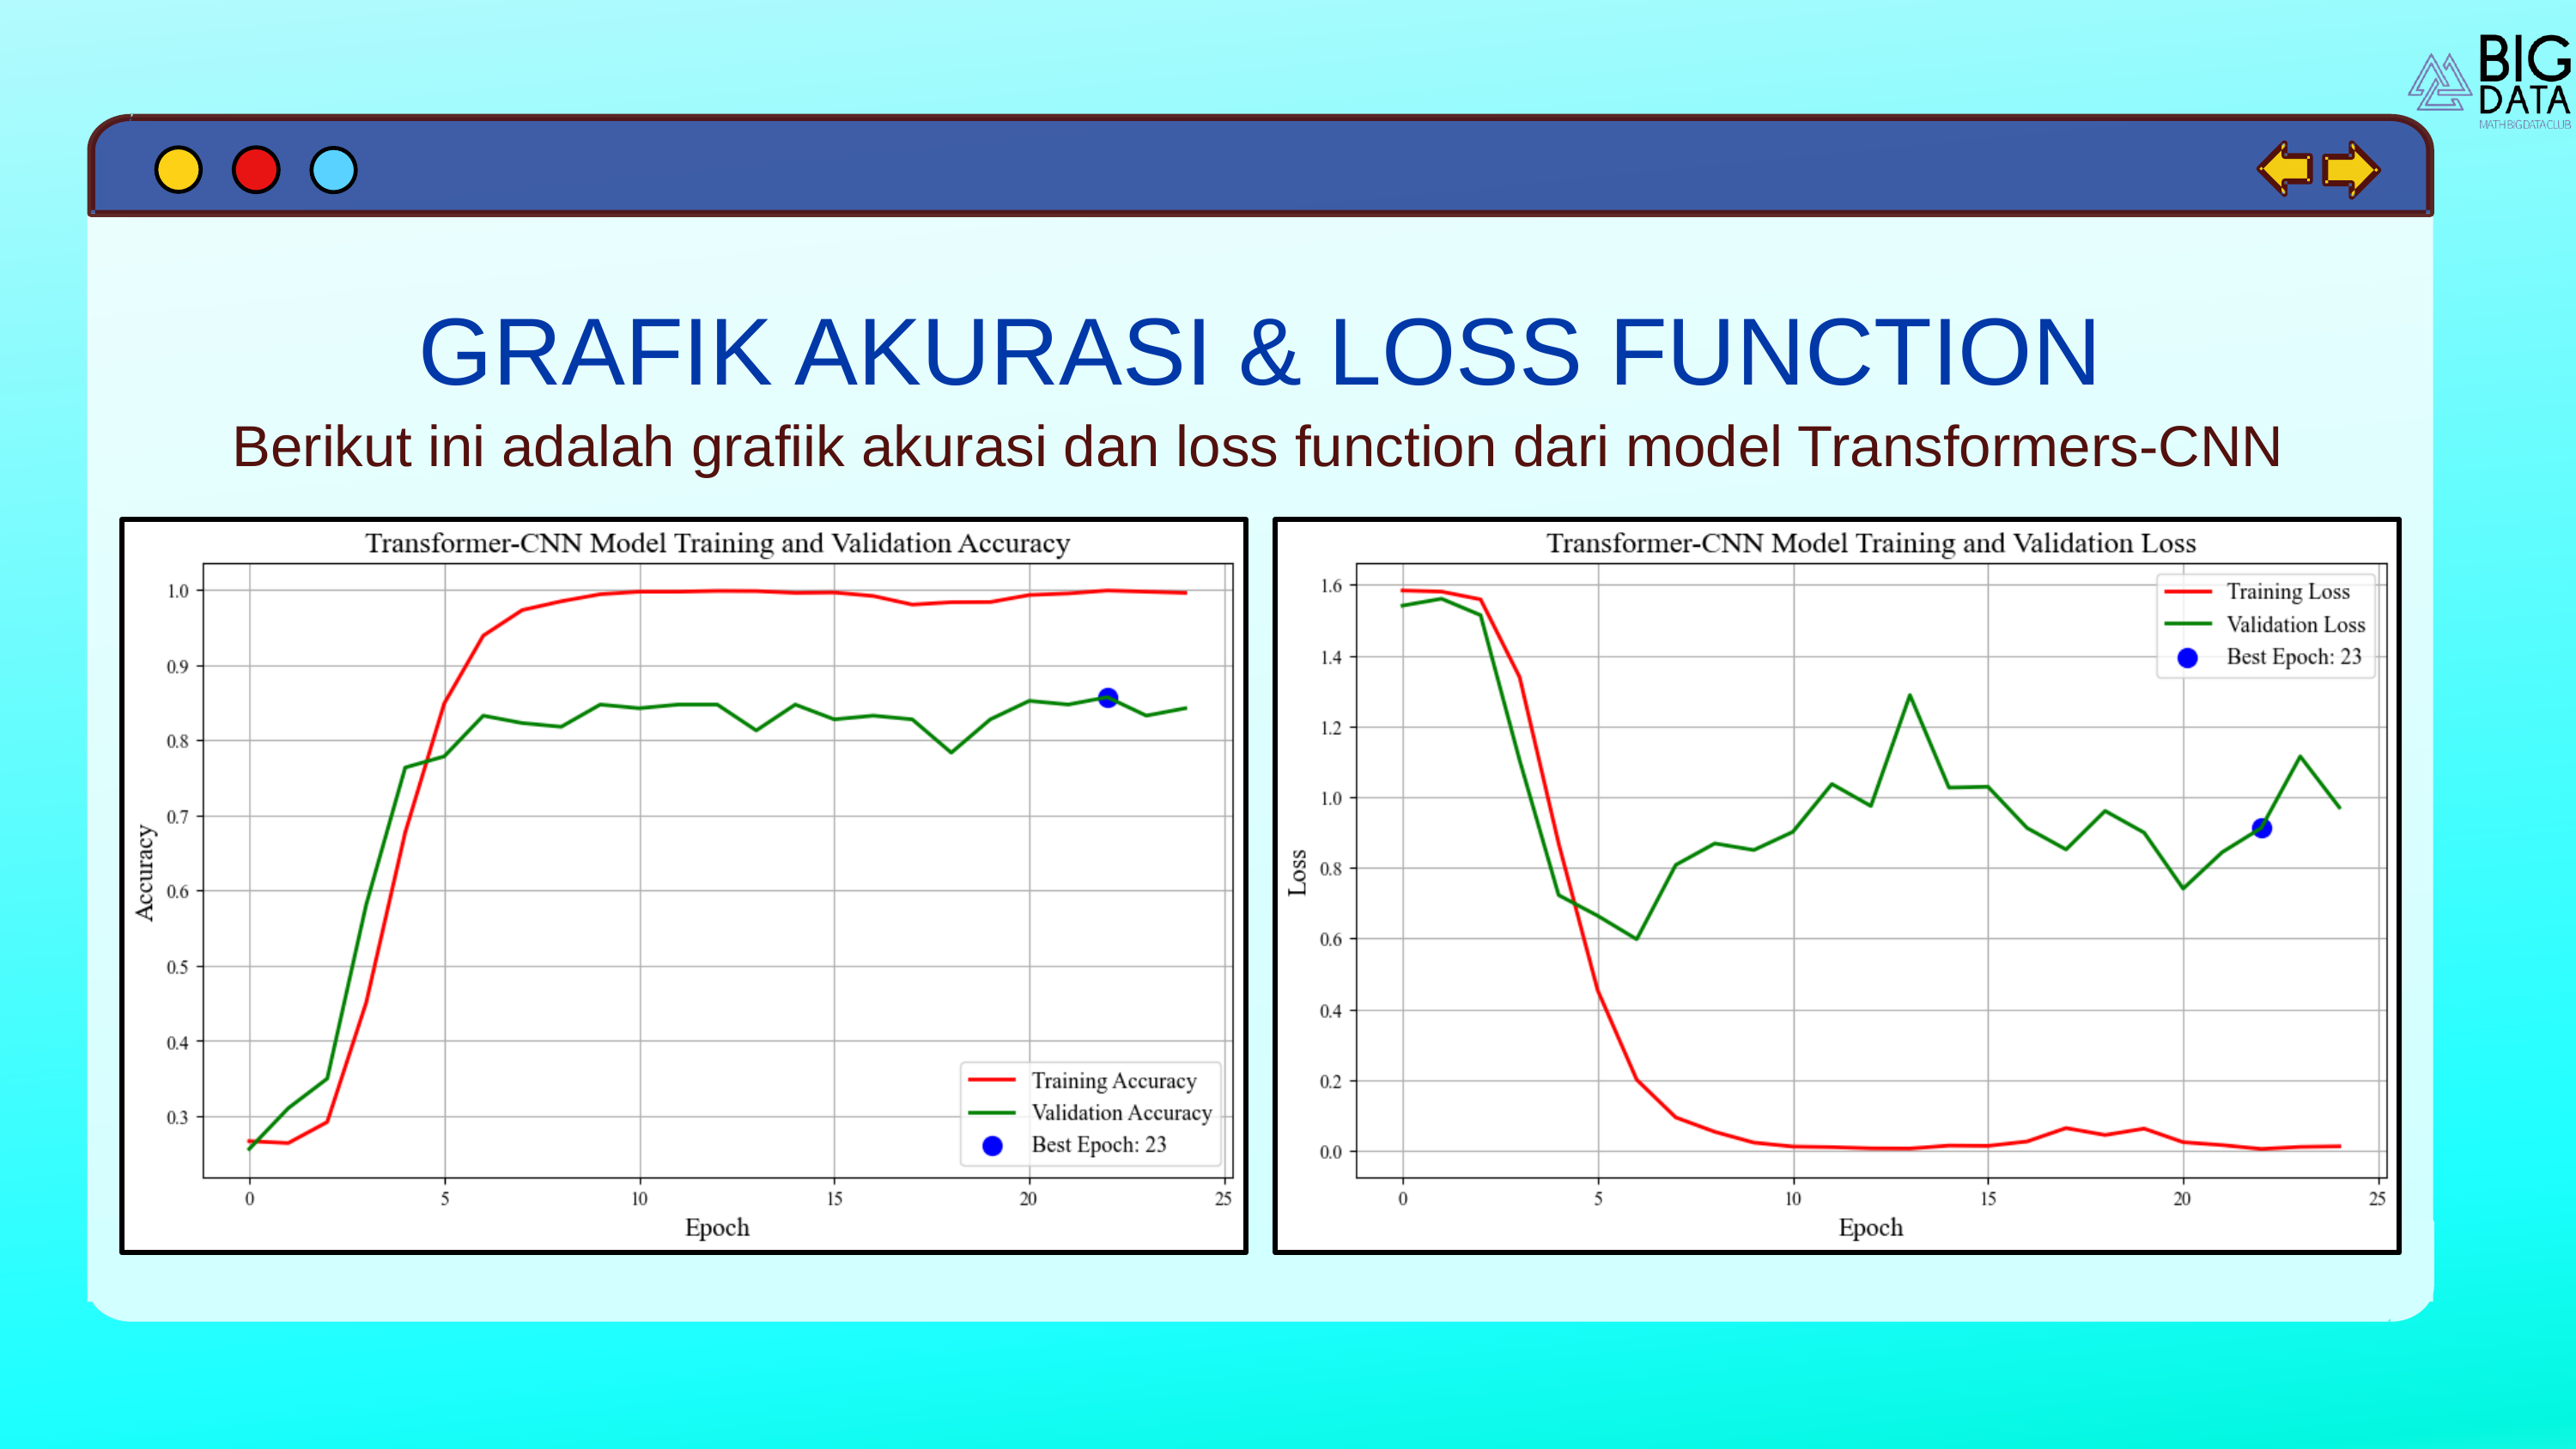

GRAFIK AKURASI & LOSS FUNCTION
Berikut ini adalah grafiik akurasi dan loss function dari model Transformers-CNN